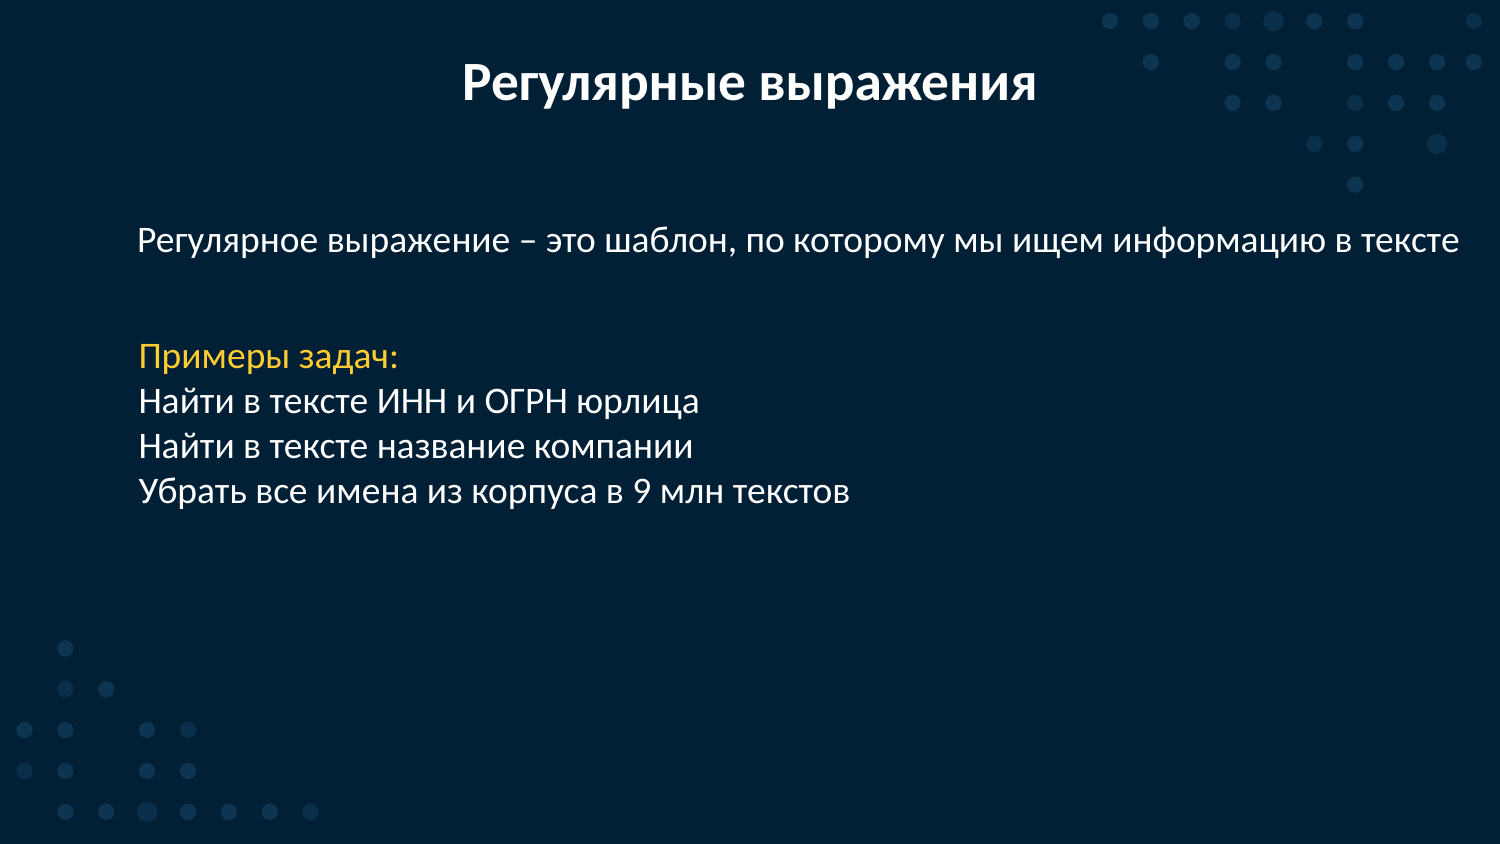

# Регулярные выражения
Регулярное выражение – это шаблон, по которому мы ищем информацию в тексте
Примеры задач:
Найти в тексте ИНН и ОГРН юрлица
Найти в тексте название компании
Убрать все имена из корпуса в 9 млн текстов